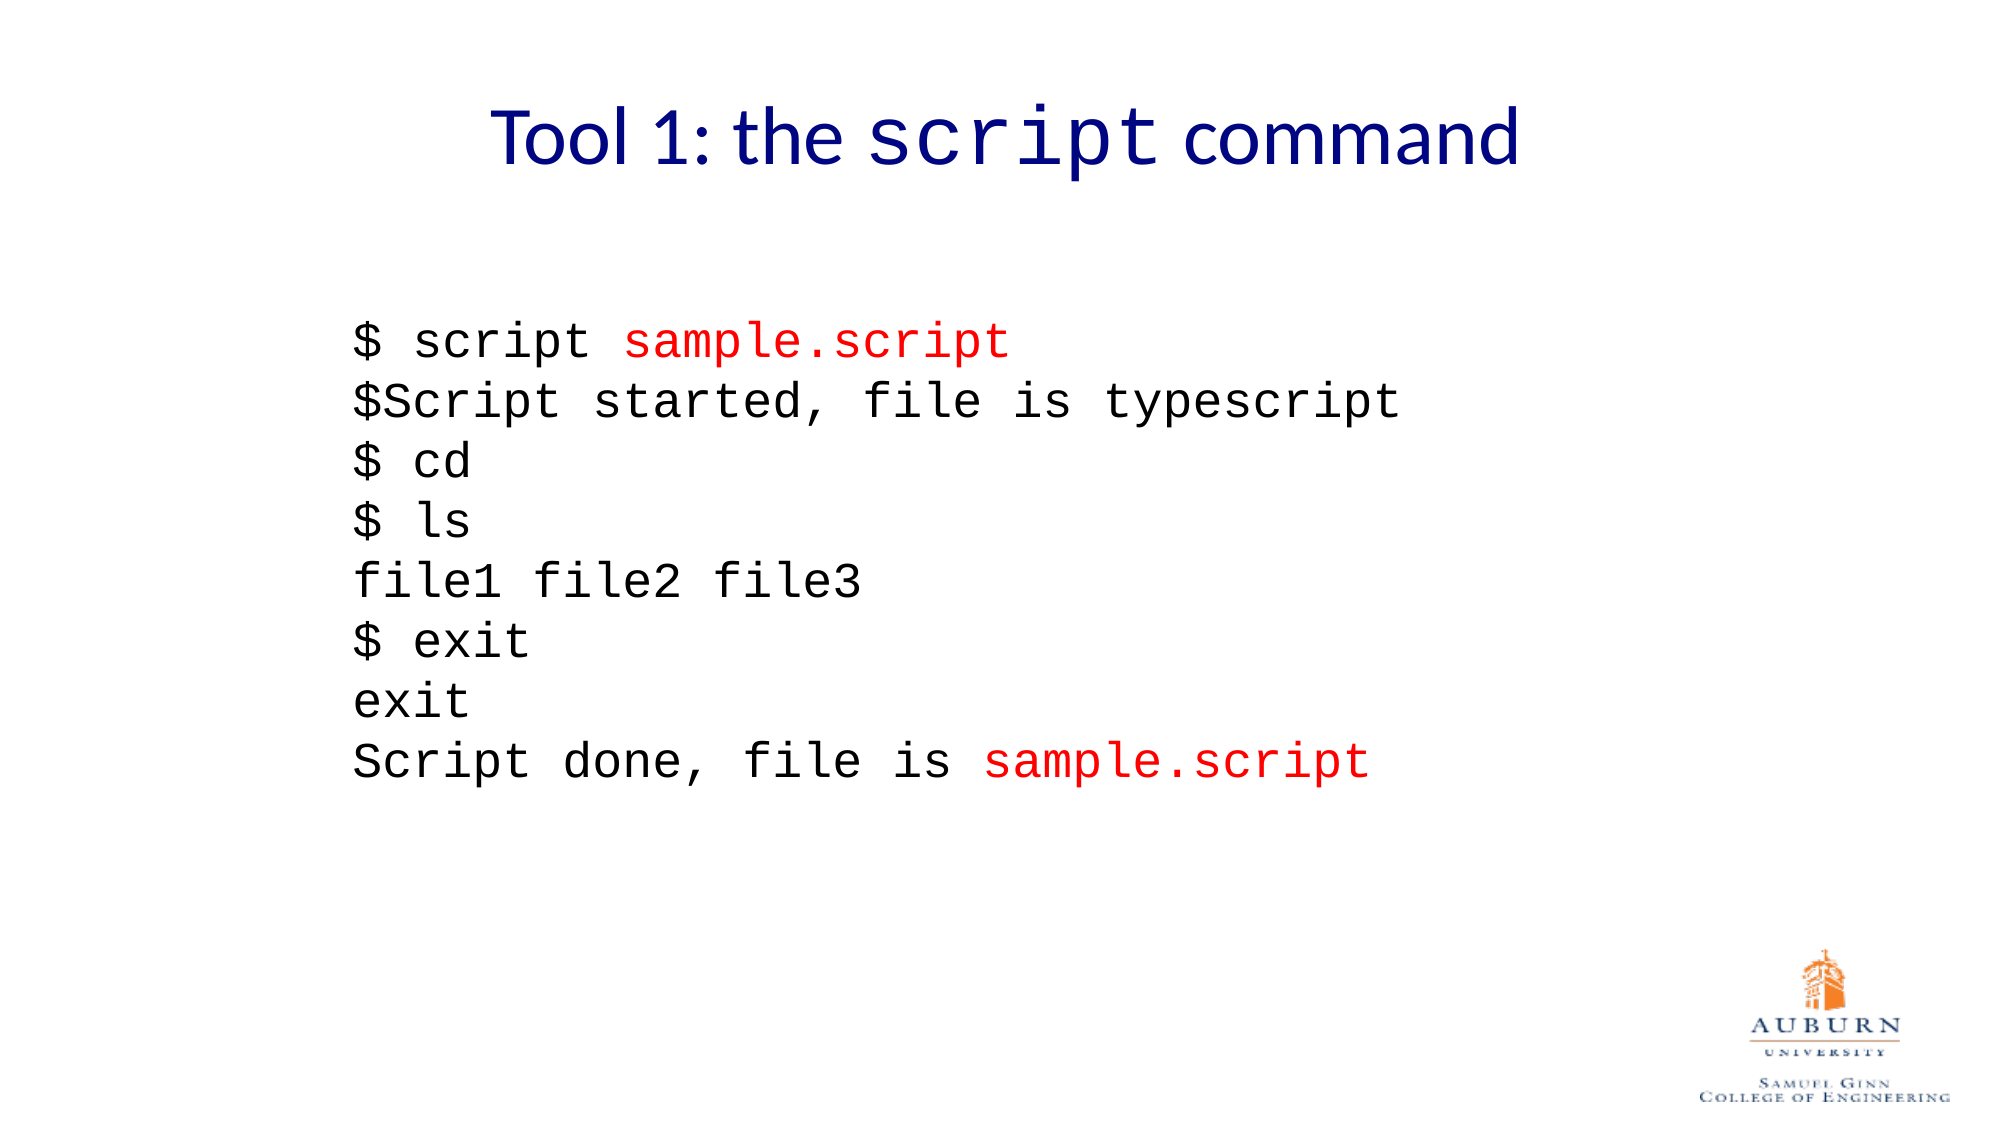

# Tool 1: the script command
$ script sample.script
$Script started, file is typescript
$ cd
$ ls
file1 file2 file3
$ exit
exit
Script done, file is sample.script